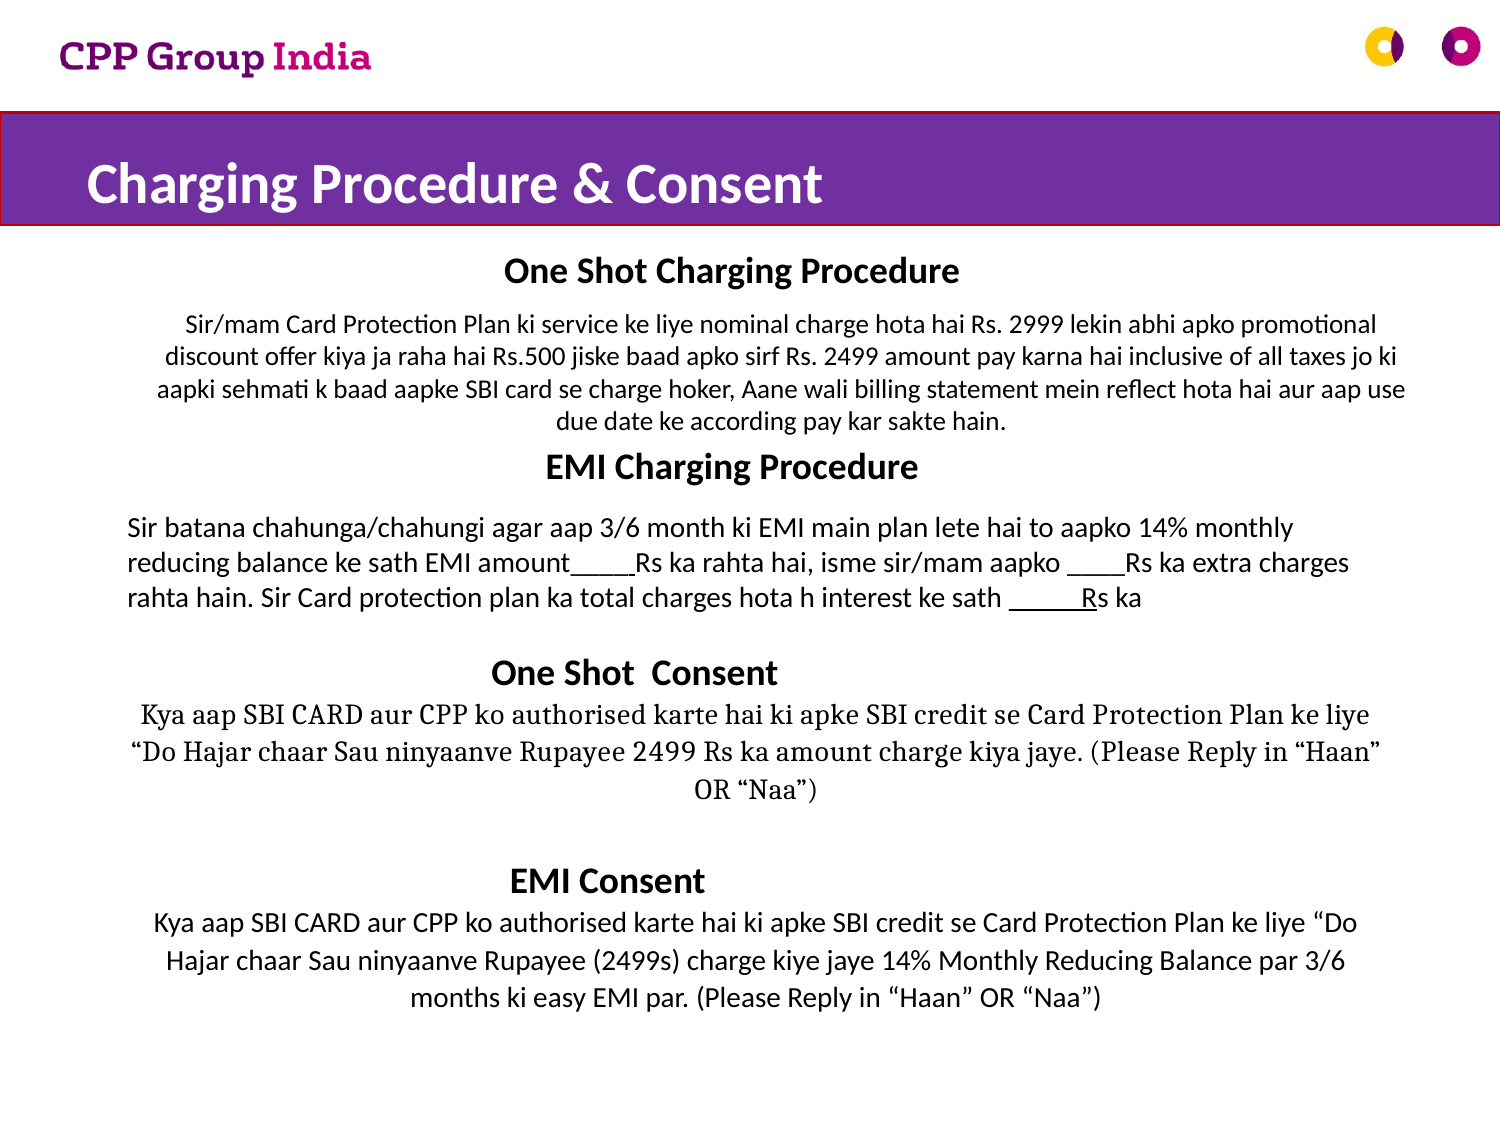

Charging Procedure & Consent
One Shot Charging Procedure
Sir/mam Card Protection Plan ki service ke liye nominal charge hota hai Rs. 2999 lekin abhi apko promotional discount offer kiya ja raha hai Rs.500 jiske baad apko sirf Rs. 2499 amount pay karna hai inclusive of all taxes jo ki aapki sehmati k baad aapke SBI card se charge hoker, Aane wali billing statement mein reflect hota hai aur aap use due date ke according pay kar sakte hain.

EMI Charging Procedure
Sir batana chahunga/chahungi agar aap 3/6 month ki EMI main plan lete hai to aapko 14% monthly reducing balance ke sath EMI amount____ Rs ka rahta hai, isme sir/mam aapko ____Rs ka extra charges rahta hain. Sir Card protection plan ka total charges hota h interest ke sath _____Rs ka

                                                        One Shot  Consent
Kya aap SBI CARD aur CPP ko authorised karte hai ki apke SBI credit se Card Protection Plan ke liye “Do Hajar chaar Sau ninyaanve Rupayee 2499 Rs ka amount charge kiya jaye. (Please Reply in “Haan” OR “Naa”)

                                             EMI Consent
Kya aap SBI CARD aur CPP ko authorised karte hai ki apke SBI credit se Card Protection Plan ke liye “Do Hajar chaar Sau ninyaanve Rupayee (2499s) charge kiye jaye 14% Monthly Reducing Balance par 3/6 months ki easy EMI par. (Please Reply in “Haan” OR “Naa”)